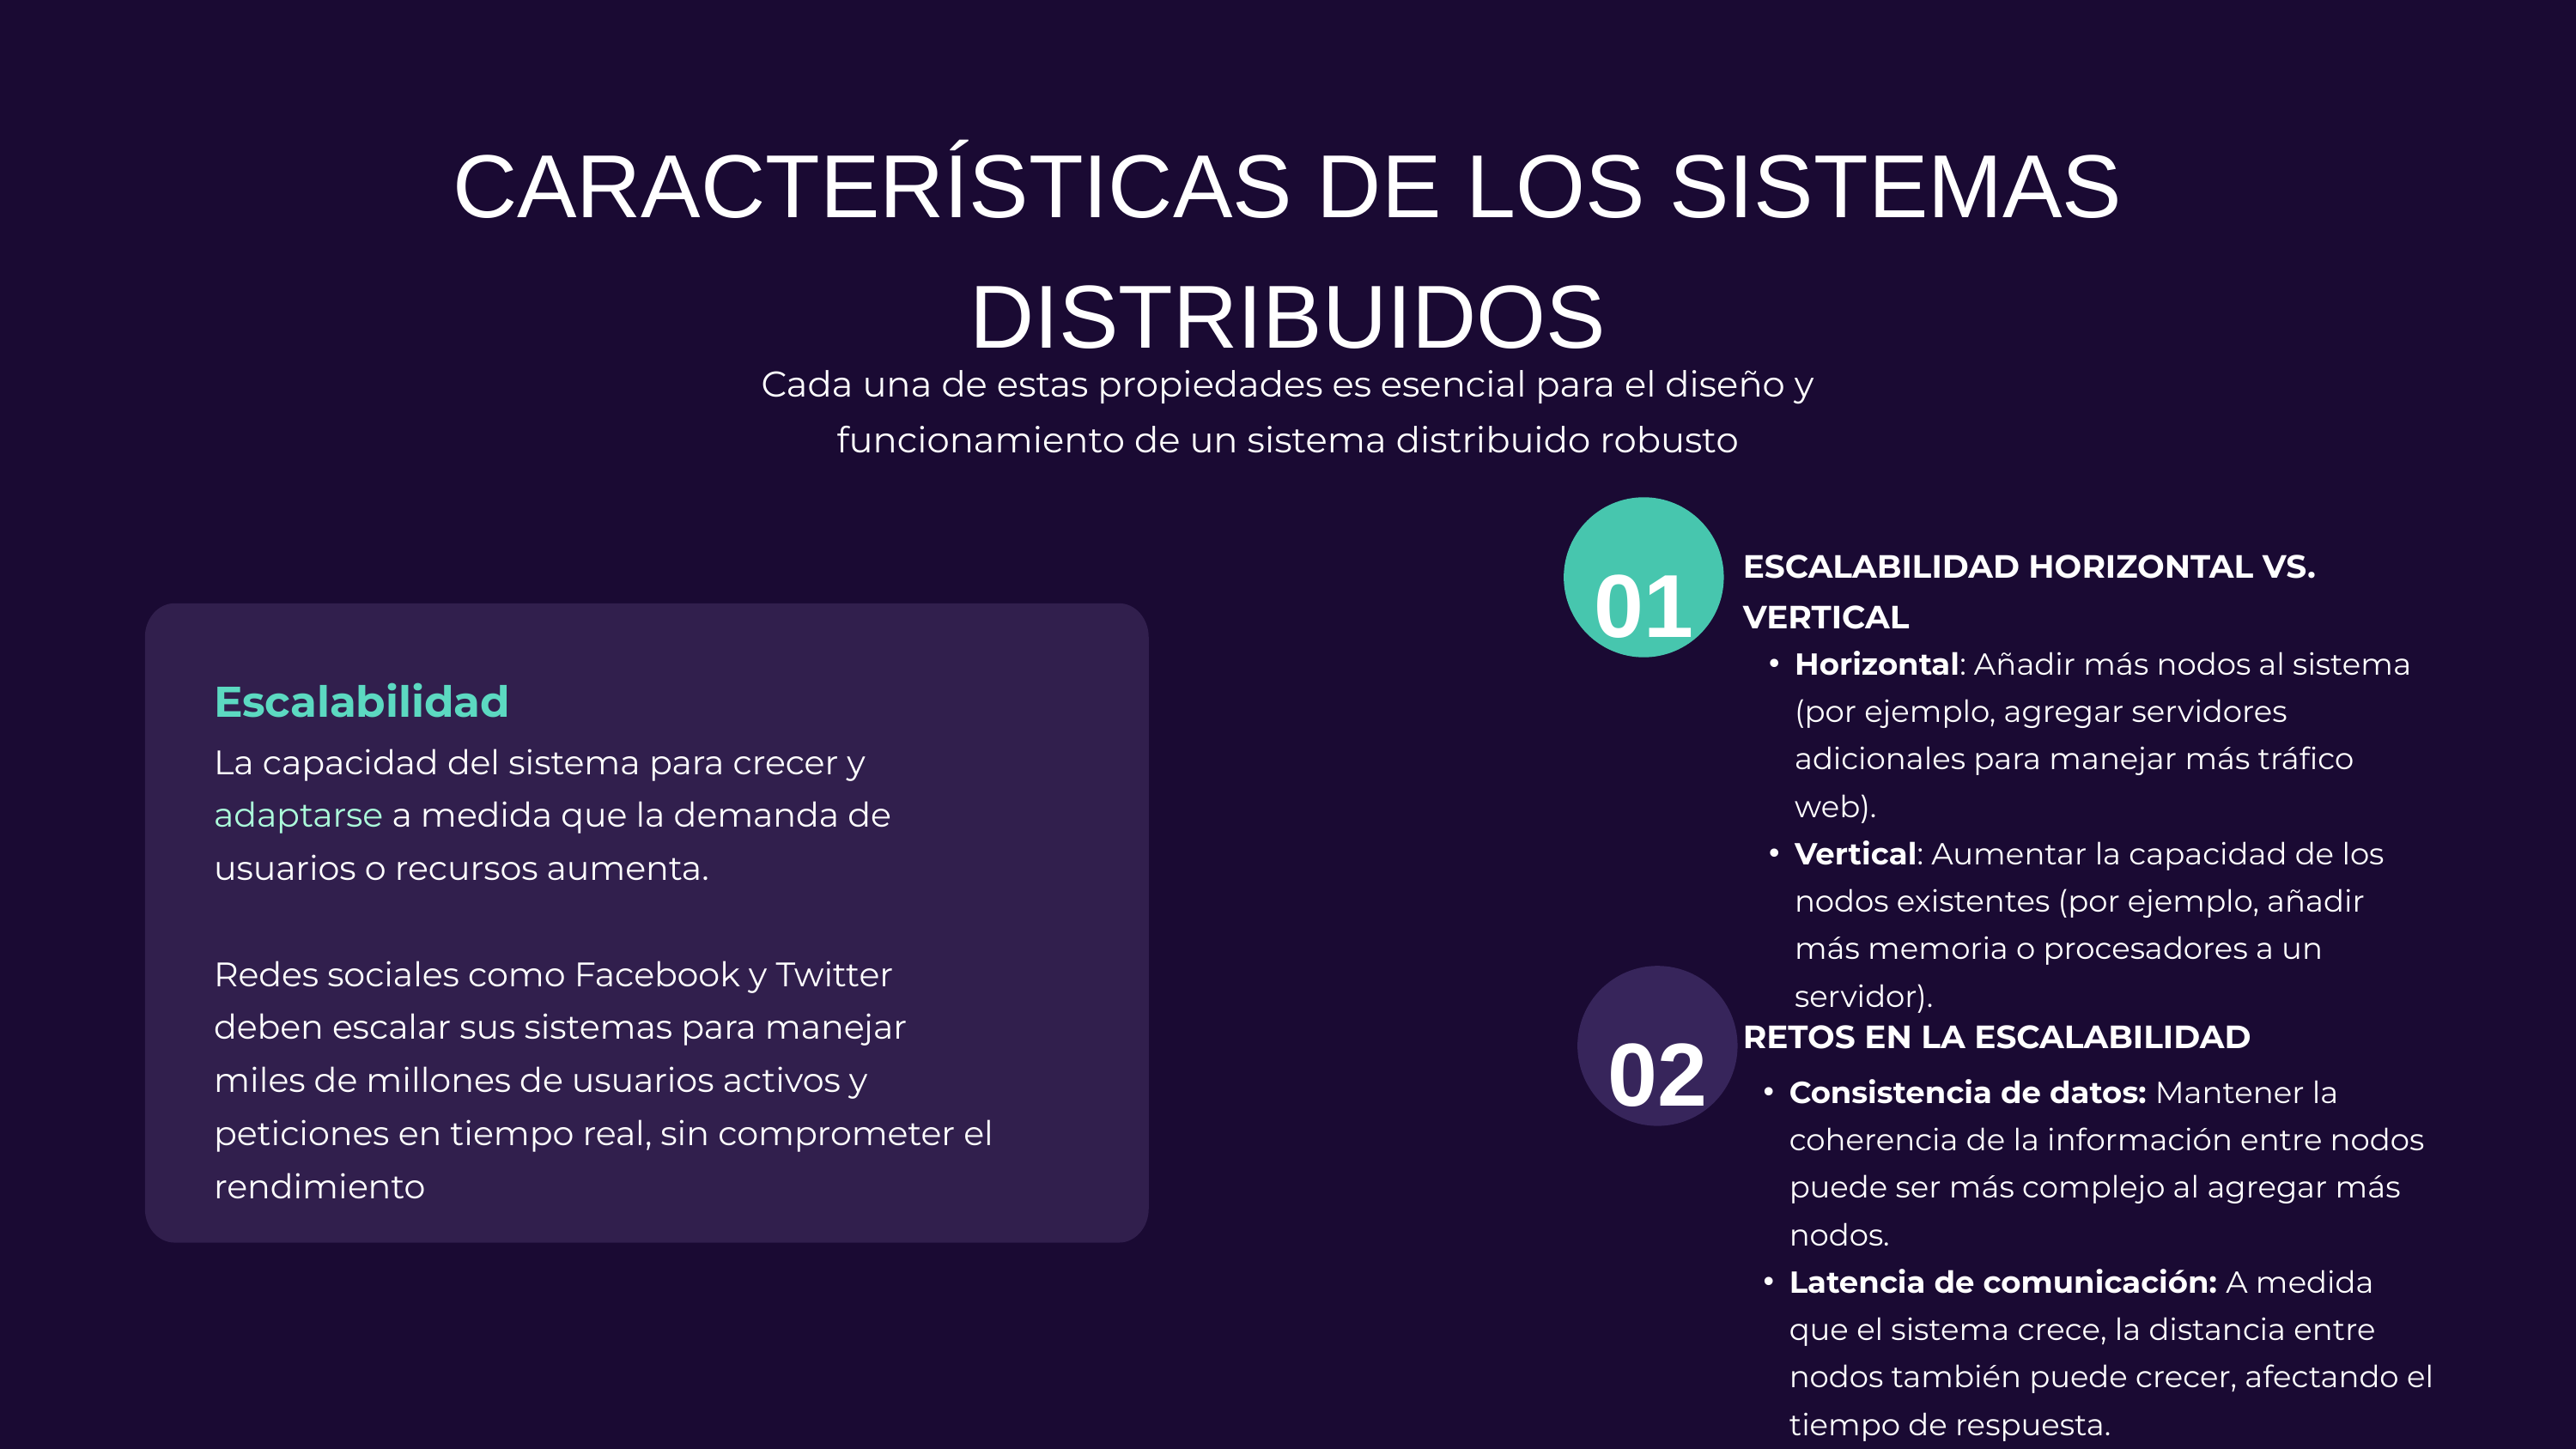

CARACTERÍSTICAS DE LOS SISTEMAS DISTRIBUIDOS
Cada una de estas propiedades es esencial para el diseño y funcionamiento de un sistema distribuido robusto

01
ESCALABILIDAD HORIZONTAL VS. VERTICAL

Horizontal: Añadir más nodos al sistema (por ejemplo, agregar servidores adicionales para manejar más tráfico web).
Vertical: Aumentar la capacidad de los nodos existentes (por ejemplo, añadir más memoria o procesadores a un servidor).

Escalabilidad
La capacidad del sistema para crecer y adaptarse a medida que la demanda de usuarios o recursos aumenta.

Redes sociales como Facebook y Twitter deben escalar sus sistemas para manejar miles de millones de usuarios activos y peticiones en tiempo real, sin comprometer el rendimiento

02
RETOS EN LA ESCALABILIDAD
Consistencia de datos: Mantener la coherencia de la información entre nodos puede ser más complejo al agregar más nodos.
Latencia de comunicación: A medida que el sistema crece, la distancia entre nodos también puede crecer, afectando el tiempo de respuesta.